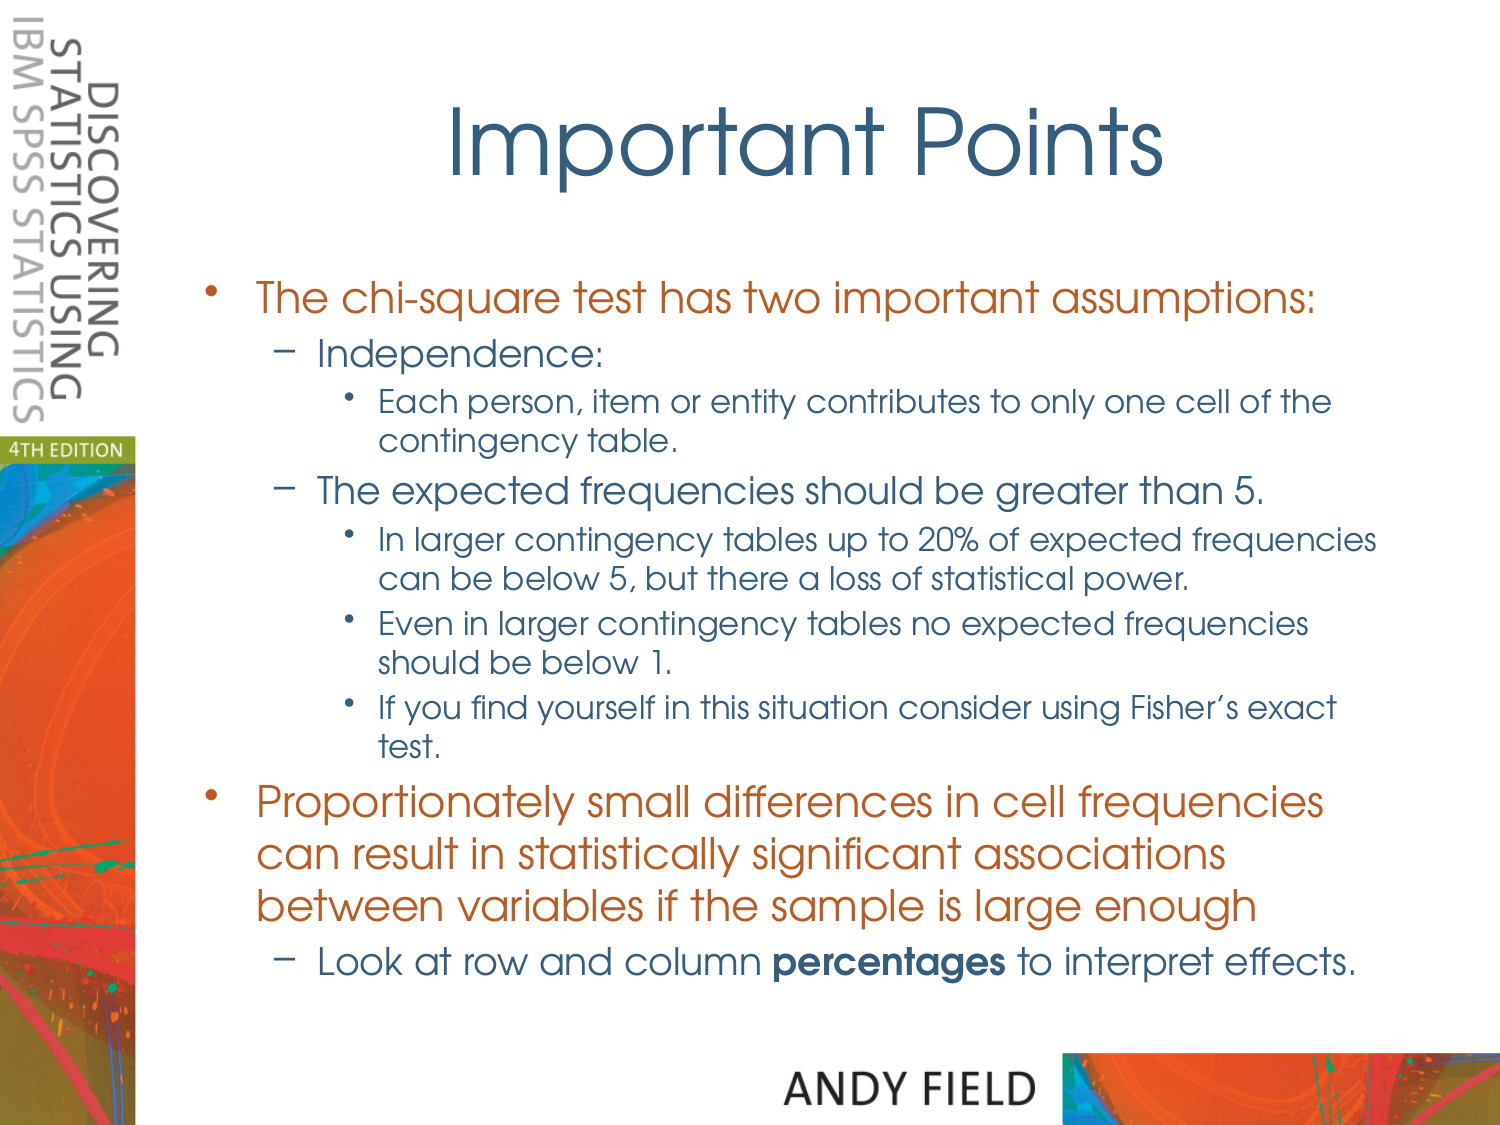

# Important Points
The chi-square test has two important assumptions:
Independence:
Each person, item or entity contributes to only one cell of the contingency table.
The expected frequencies should be greater than 5.
In larger contingency tables up to 20% of expected frequencies can be below 5, but there a loss of statistical power.
Even in larger contingency tables no expected frequencies should be below 1.
If you find yourself in this situation consider using Fisher’s exact test.
Proportionately small differences in cell frequencies can result in statistically significant associations between variables if the sample is large enough
Look at row and column percentages to interpret effects.